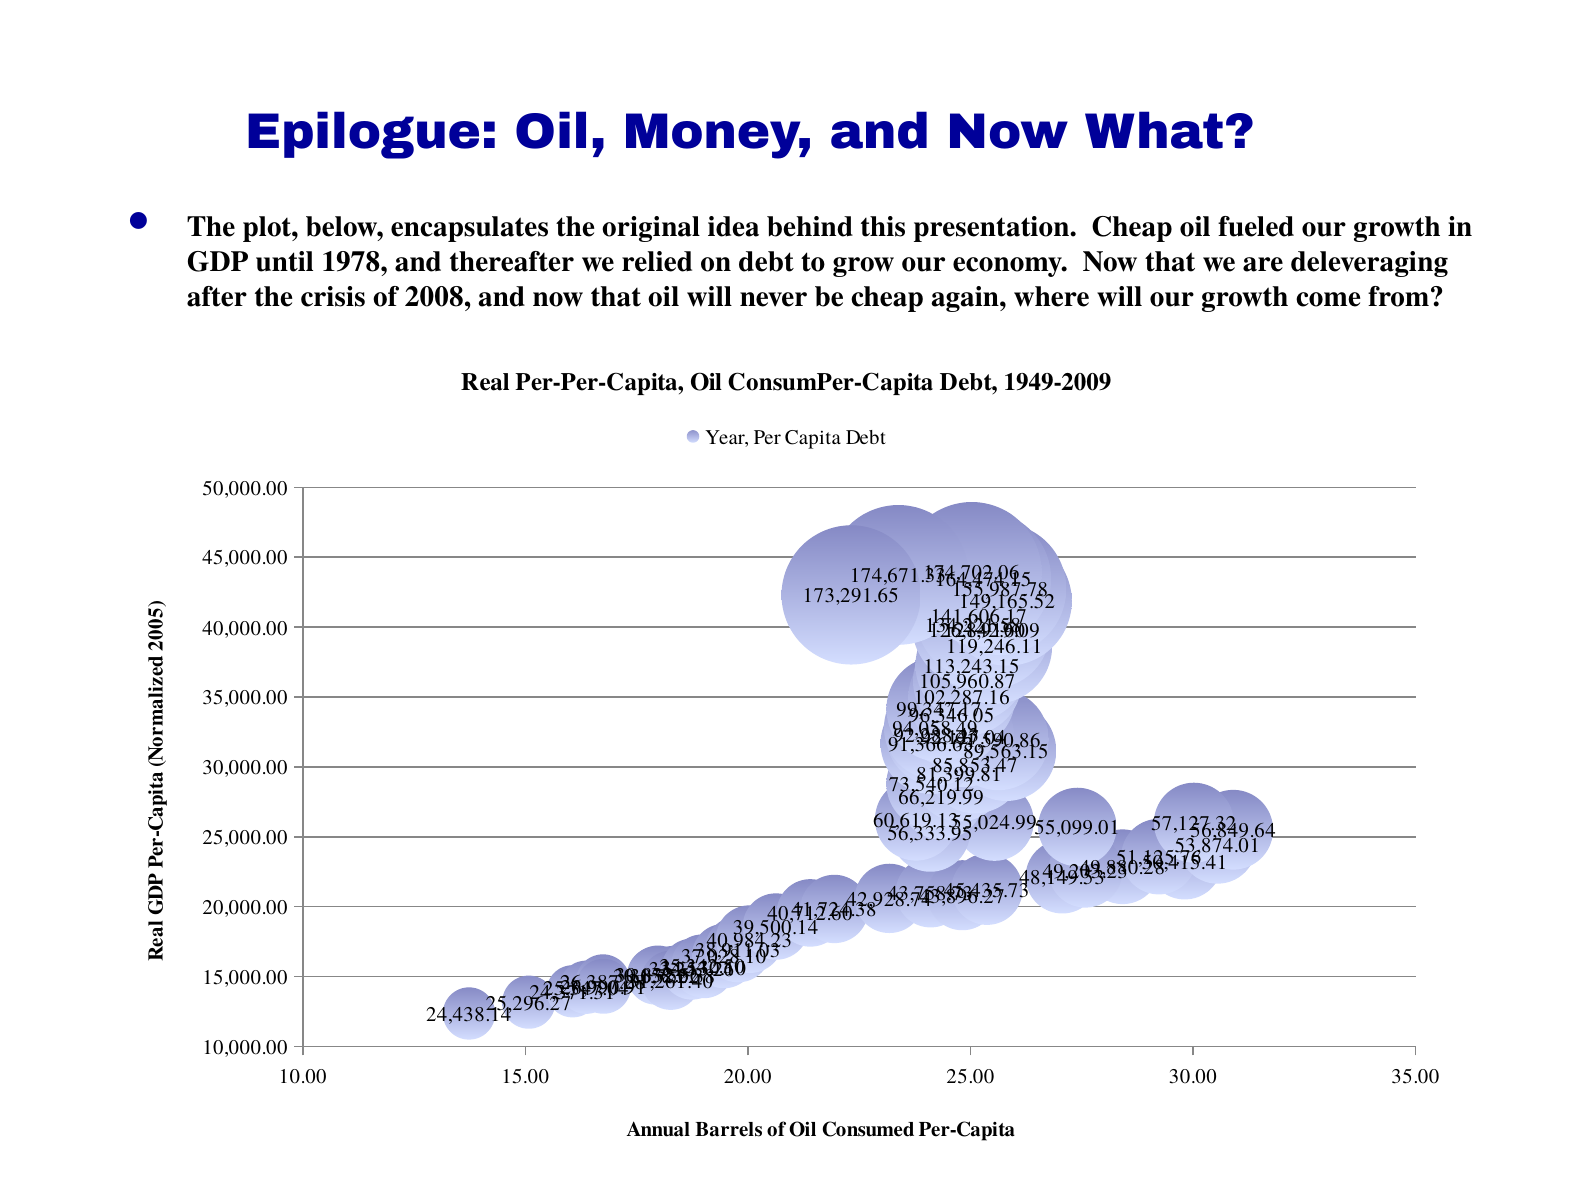

# Epilogue: Oil, Money, and Now What?
The plot, below, encapsulates the original idea behind this presentation.  Cheap oil fueled our growth in GDP until 1978, and thereafter we relied on debt to grow our economy.  Now that we are deleveraging after the crisis of 2008, and now that oil will never be cheap again, where will our growth come from?

### Chart: Real Per-Per-Capita, Oil ConsumPer-Capita Debt, 1949-2009

| Category |  |
|---|---|